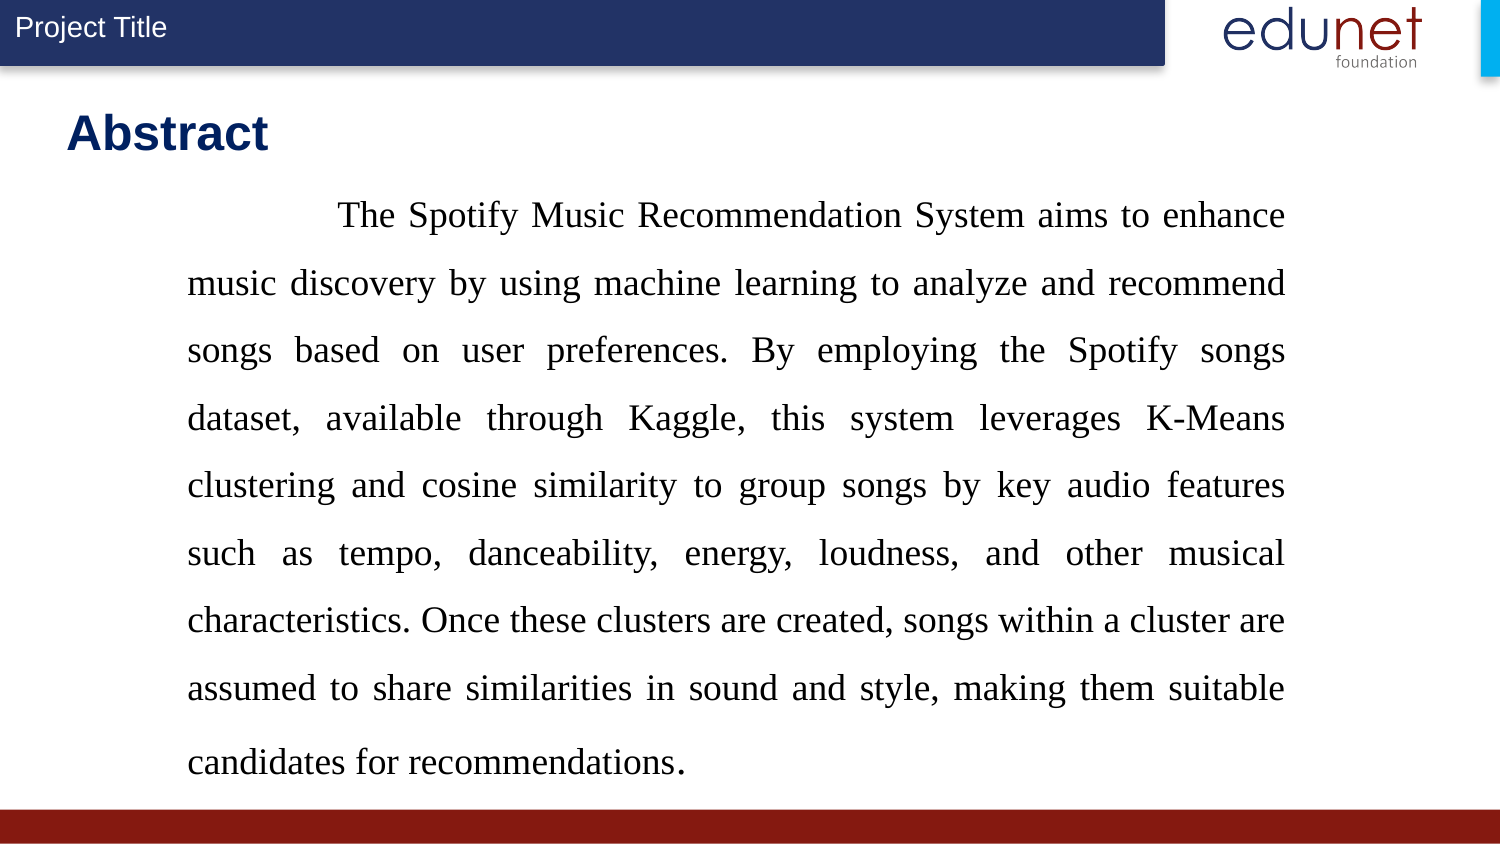

# Abstract
	The Spotify Music Recommendation System aims to enhance music discovery by using machine learning to analyze and recommend songs based on user preferences. By employing the Spotify songs dataset, available through Kaggle, this system leverages K-Means clustering and cosine similarity to group songs by key audio features such as tempo, danceability, energy, loudness, and other musical characteristics. Once these clusters are created, songs within a cluster are assumed to share similarities in sound and style, making them suitable candidates for recommendations.